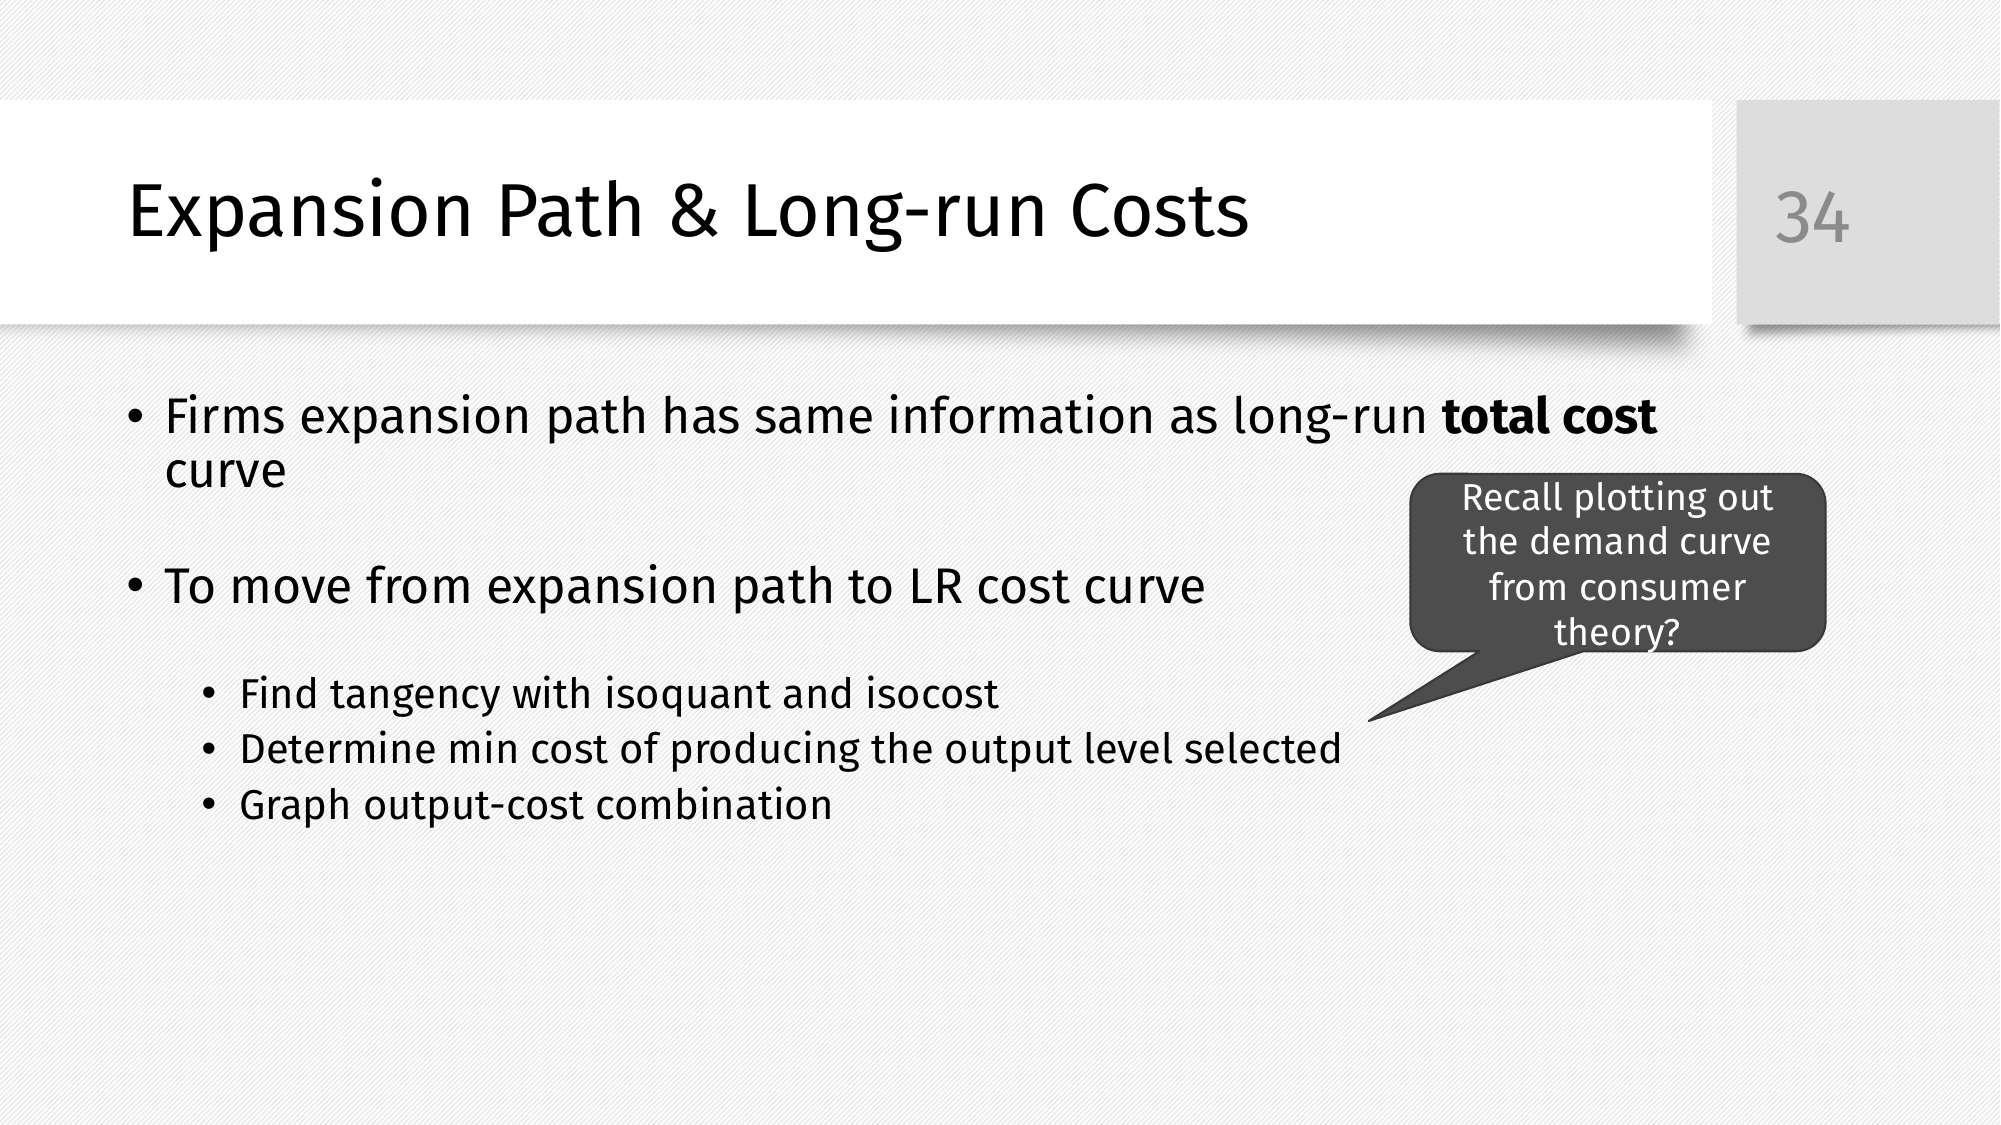

34
# Expansion Path & Long-run Costs
Firms expansion path has same information as long-run total cost curve

To move from expansion path to LR cost curve

Find tangency with isoquant and isocost
Determine min cost of producing the output level selected
Graph output-cost combination
Recall plotting out the demand curve from consumer theory?